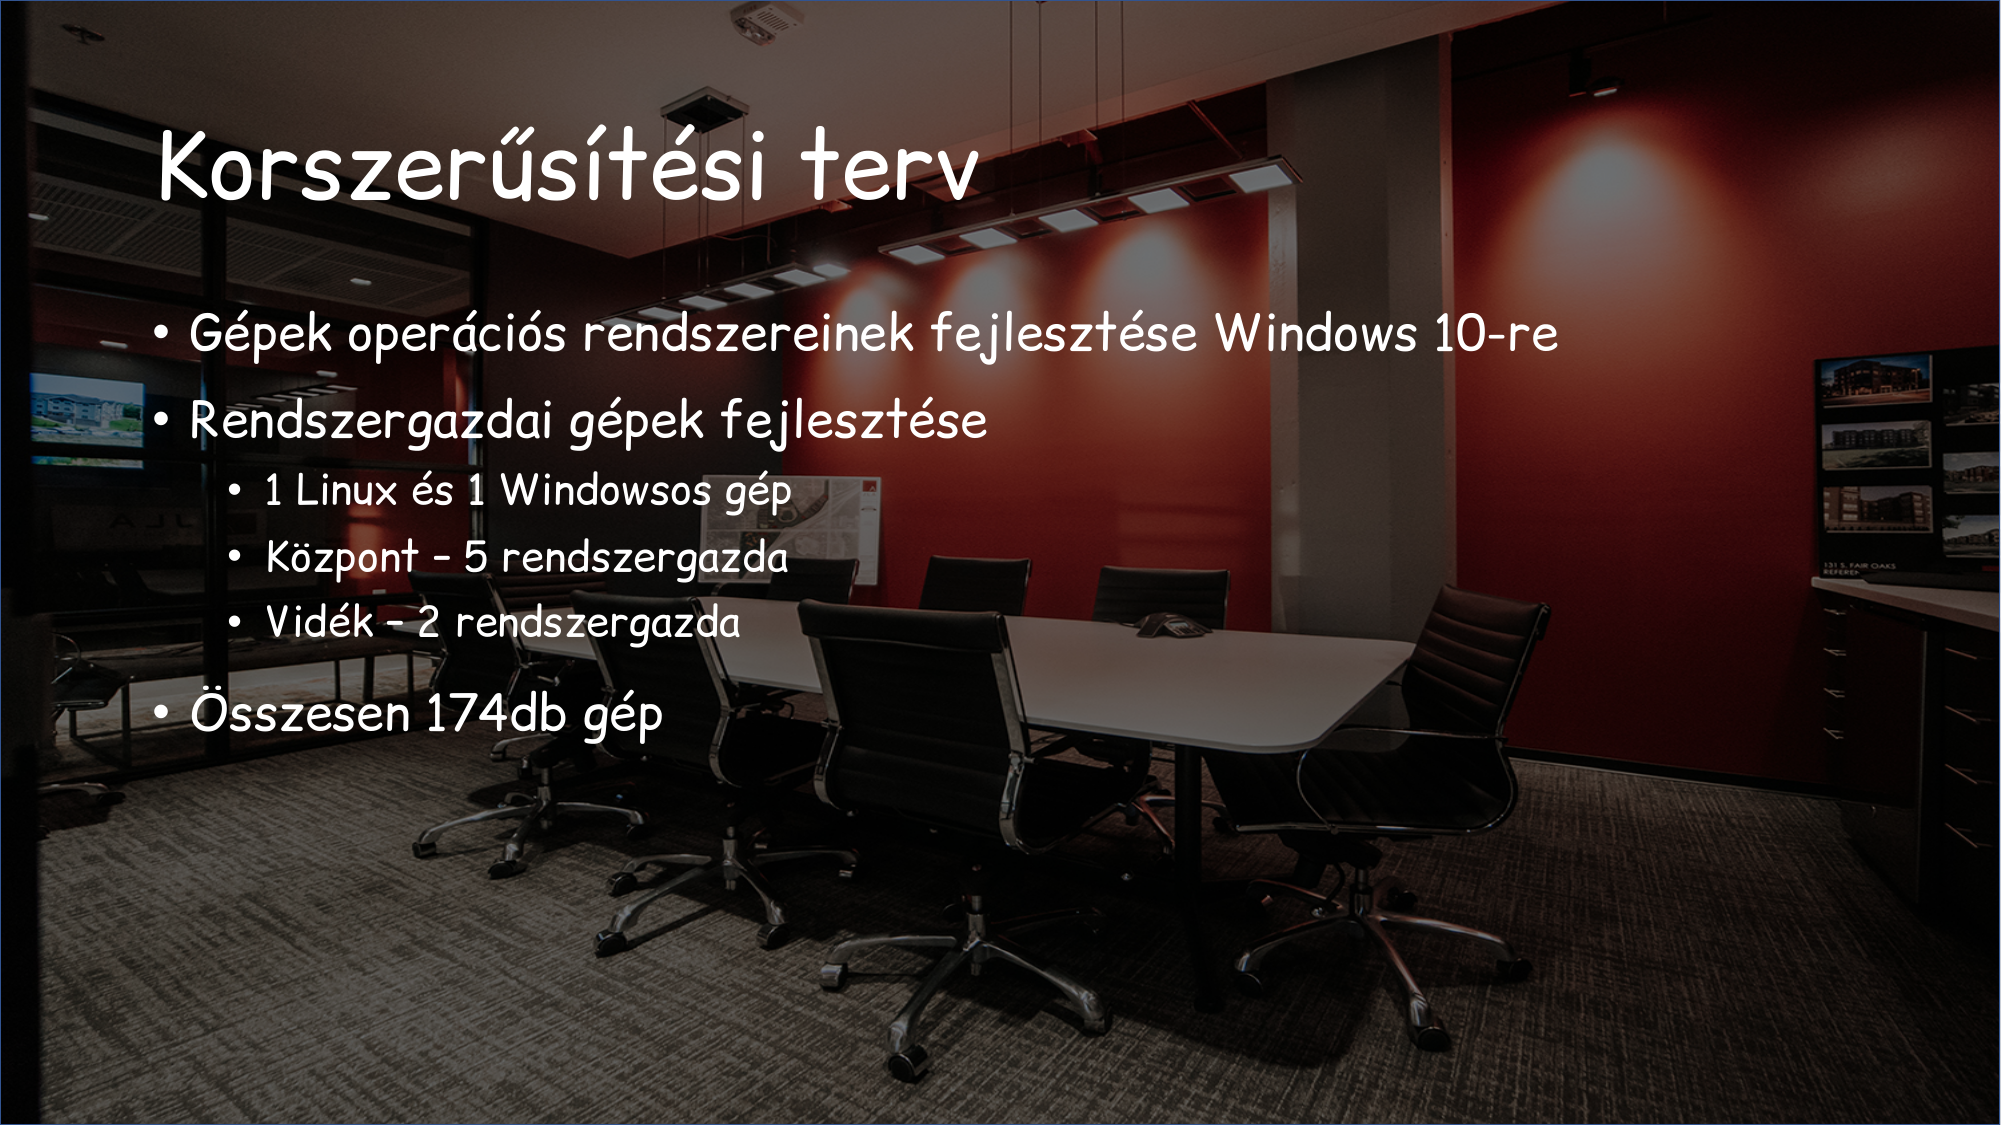

# Korszerűsítési terv
Gépek operációs rendszereinek fejlesztése Windows 10-re
Rendszergazdai gépek fejlesztése
1 Linux és 1 Windowsos gép
Központ – 5 rendszergazda
Vidék – 2 rendszergazda
Összesen 174db gép